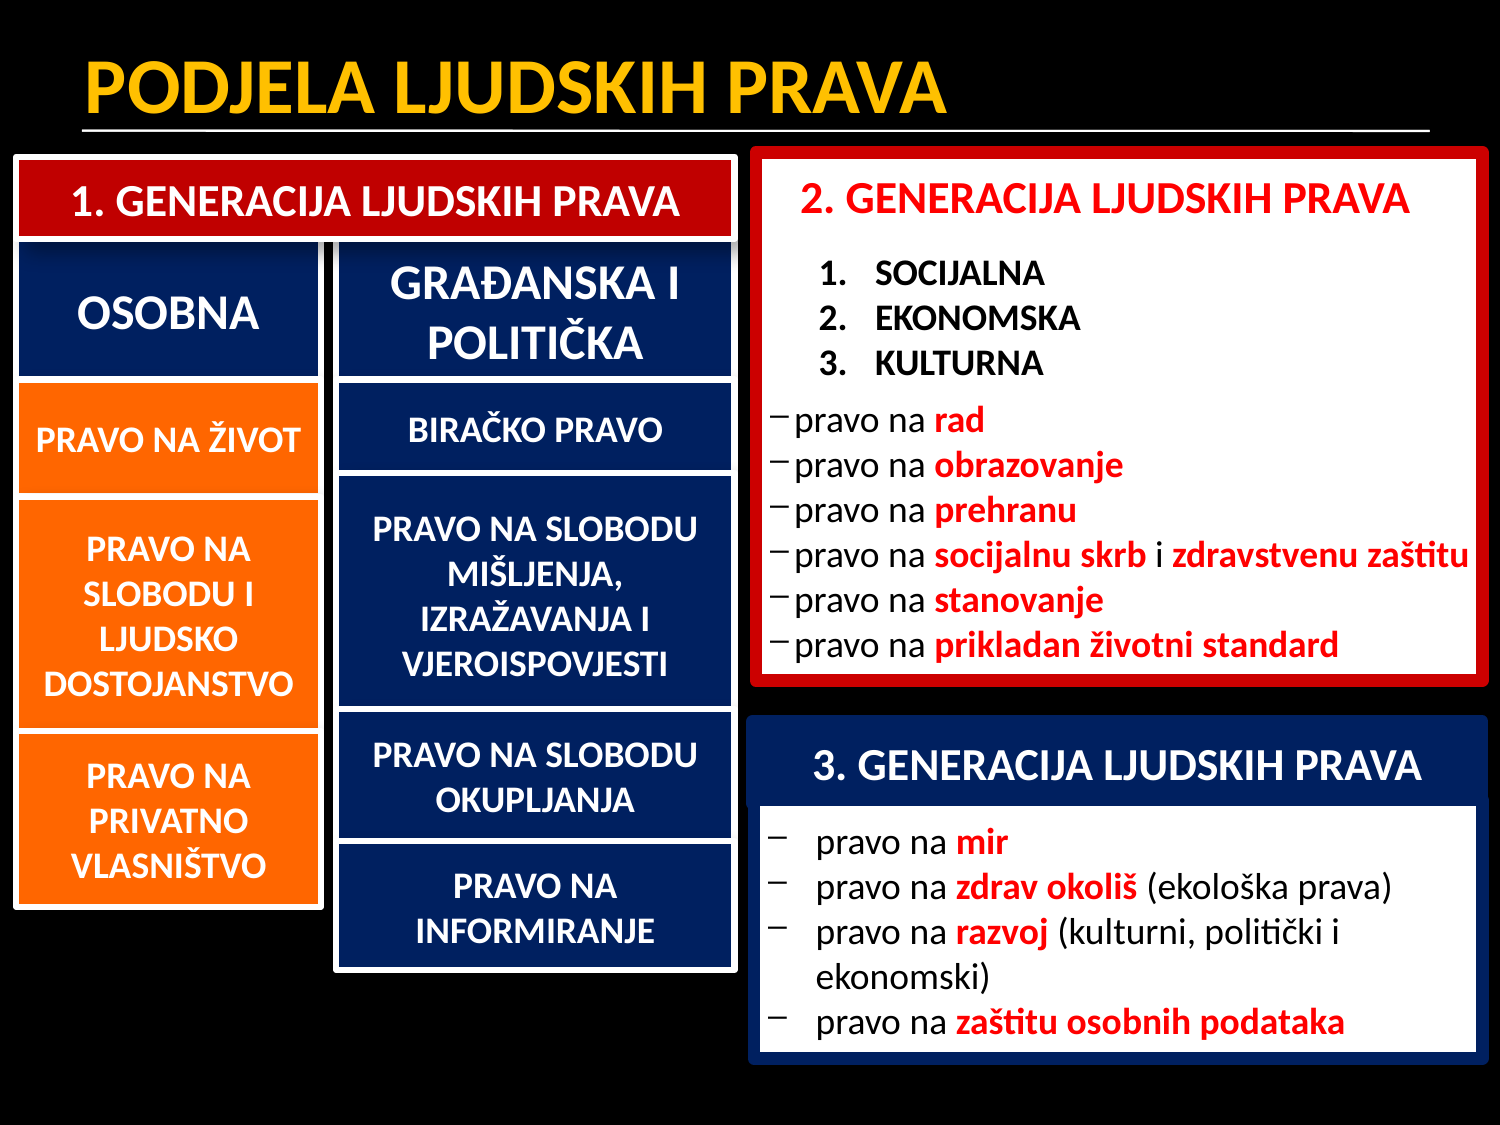

# PODJELA LJUDSKIH PRAVA
2. GENERACIJA LJUDSKIH PRAVA
SOCIJALNA
EKONOMSKA
KULTURNA
pravo na rad
pravo na obrazovanje
pravo na prehranu
pravo na socijalnu skrb i zdravstvenu zaštitu
pravo na stanovanje
pravo na prikladan životni standard
1. GENERACIJA LJUDSKIH PRAVA
OSOBNA
GRAĐANSKA I POLITIČKA
PRAVO NA ŽIVOT
BIRAČKO PRAVO
PRAVO NA SLOBODU MIŠLJENJA, IZRAŽAVANJA I VJEROISPOVJESTI
PRAVO NA SLOBODU I LJUDSKO DOSTOJANSTVO
PRAVO NA SLOBODU OKUPLJANJA
PRAVO NA PRIVATNO VLASNIŠTVO
PRAVO NA INFORMIRANJE
3. GENERACIJA LJUDSKIH PRAVA
pravo na mir
pravo na zdrav okoliš (ekološka prava)
pravo na razvoj (kulturni, politički i ekonomski)
pravo na zaštitu osobnih podataka